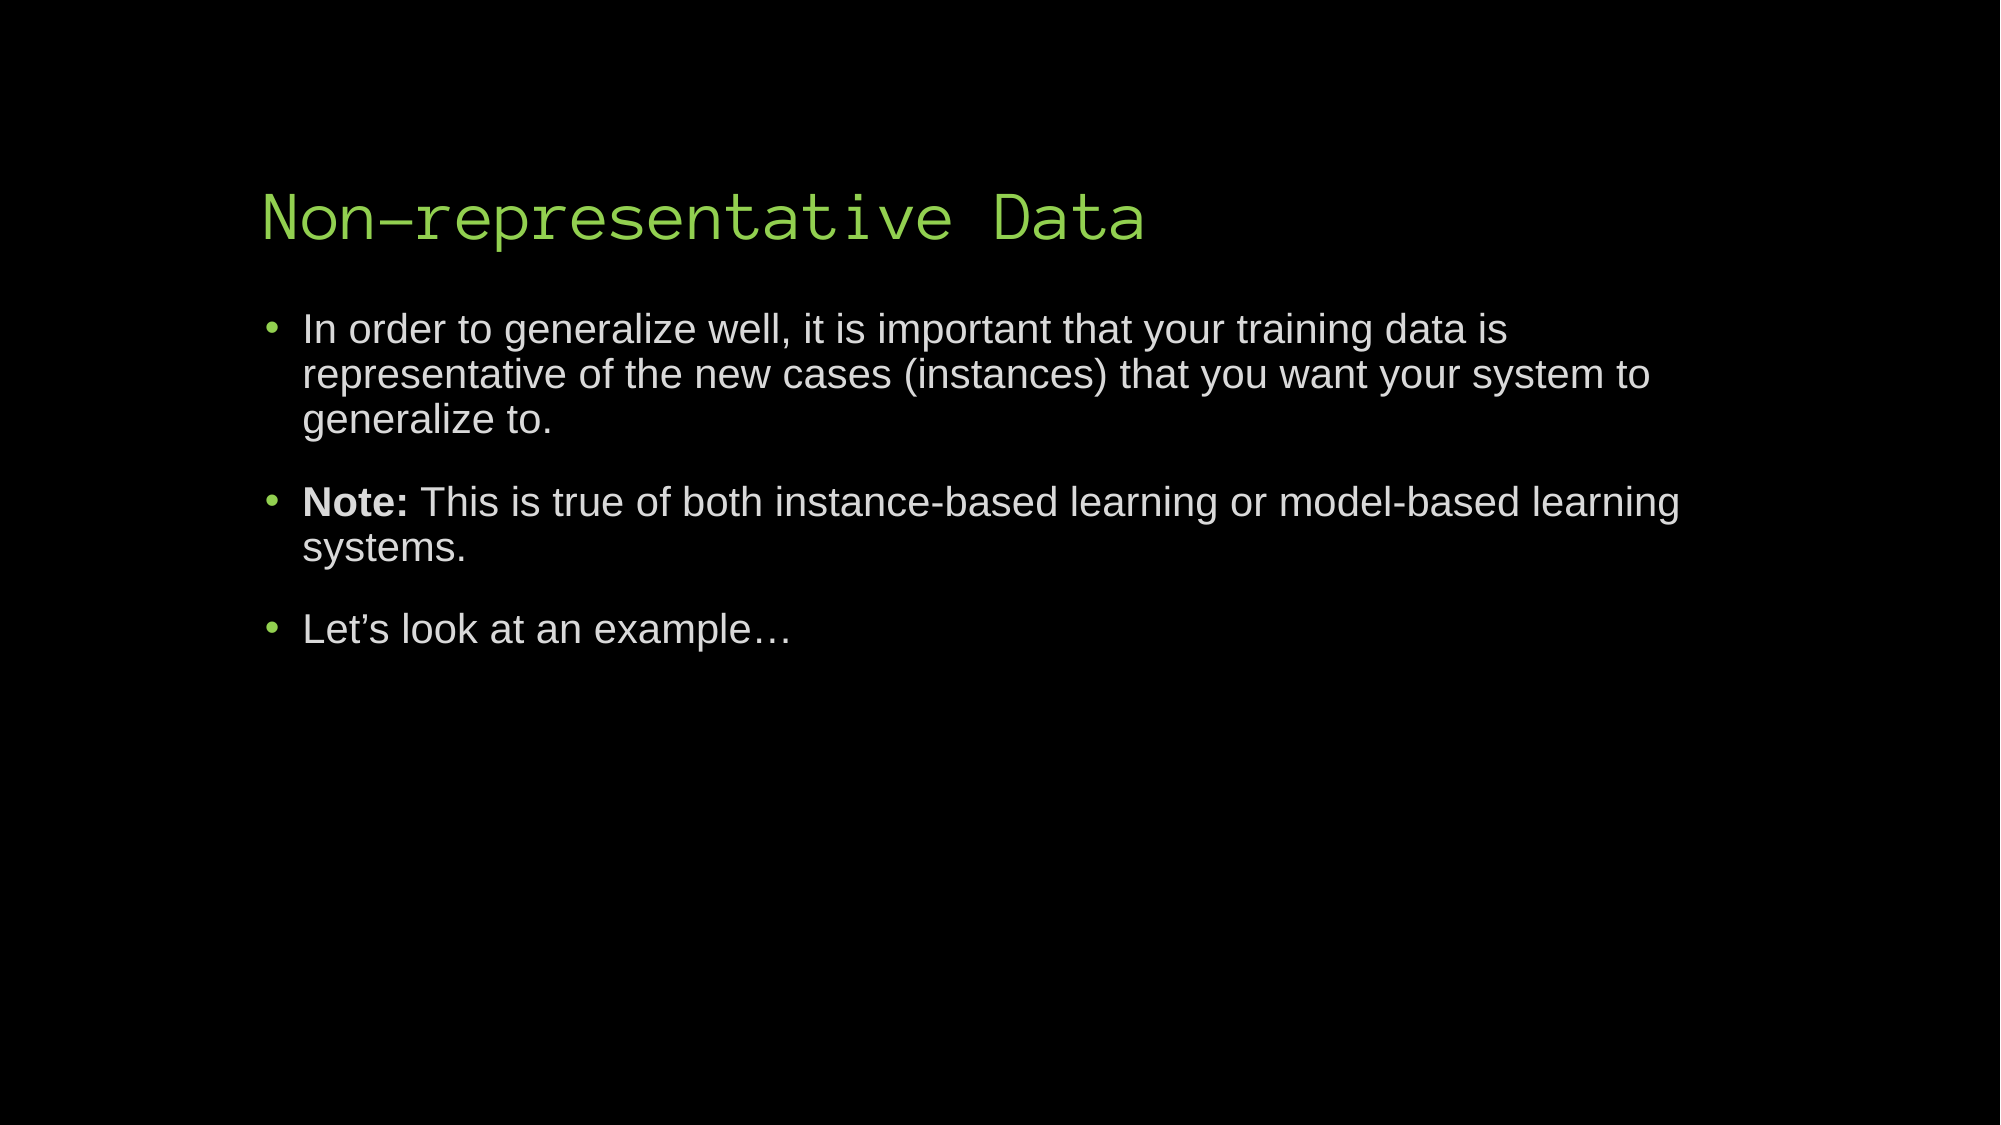

# Non-representative Data
In order to generalize well, it is important that your training data is representative of the new cases (instances) that you want your system to generalize to.
Note: This is true of both instance-based learning or model-based learning systems.
Let’s look at an example…